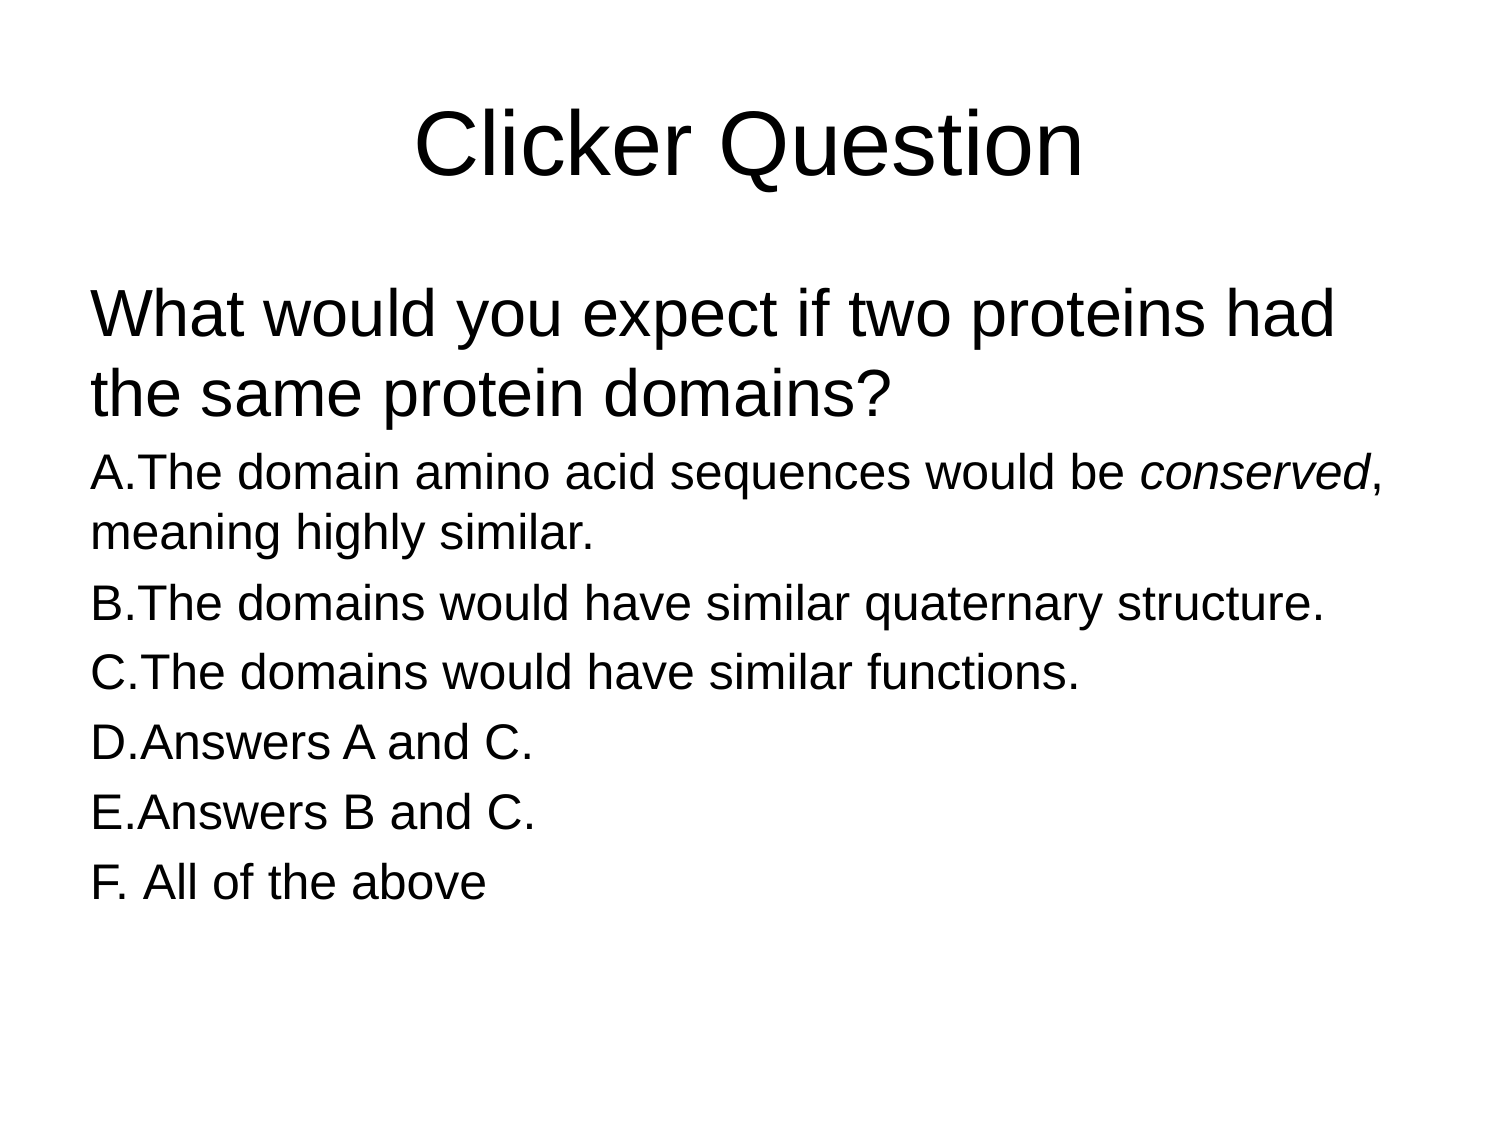

# Clicker Question
What would you expect if two proteins had the same protein domains?
The domain amino acid sequences would be conserved, meaning highly similar.
The domains would have similar quaternary structure.
The domains would have similar functions.
Answers A and C.
Answers B and C.
 All of the above